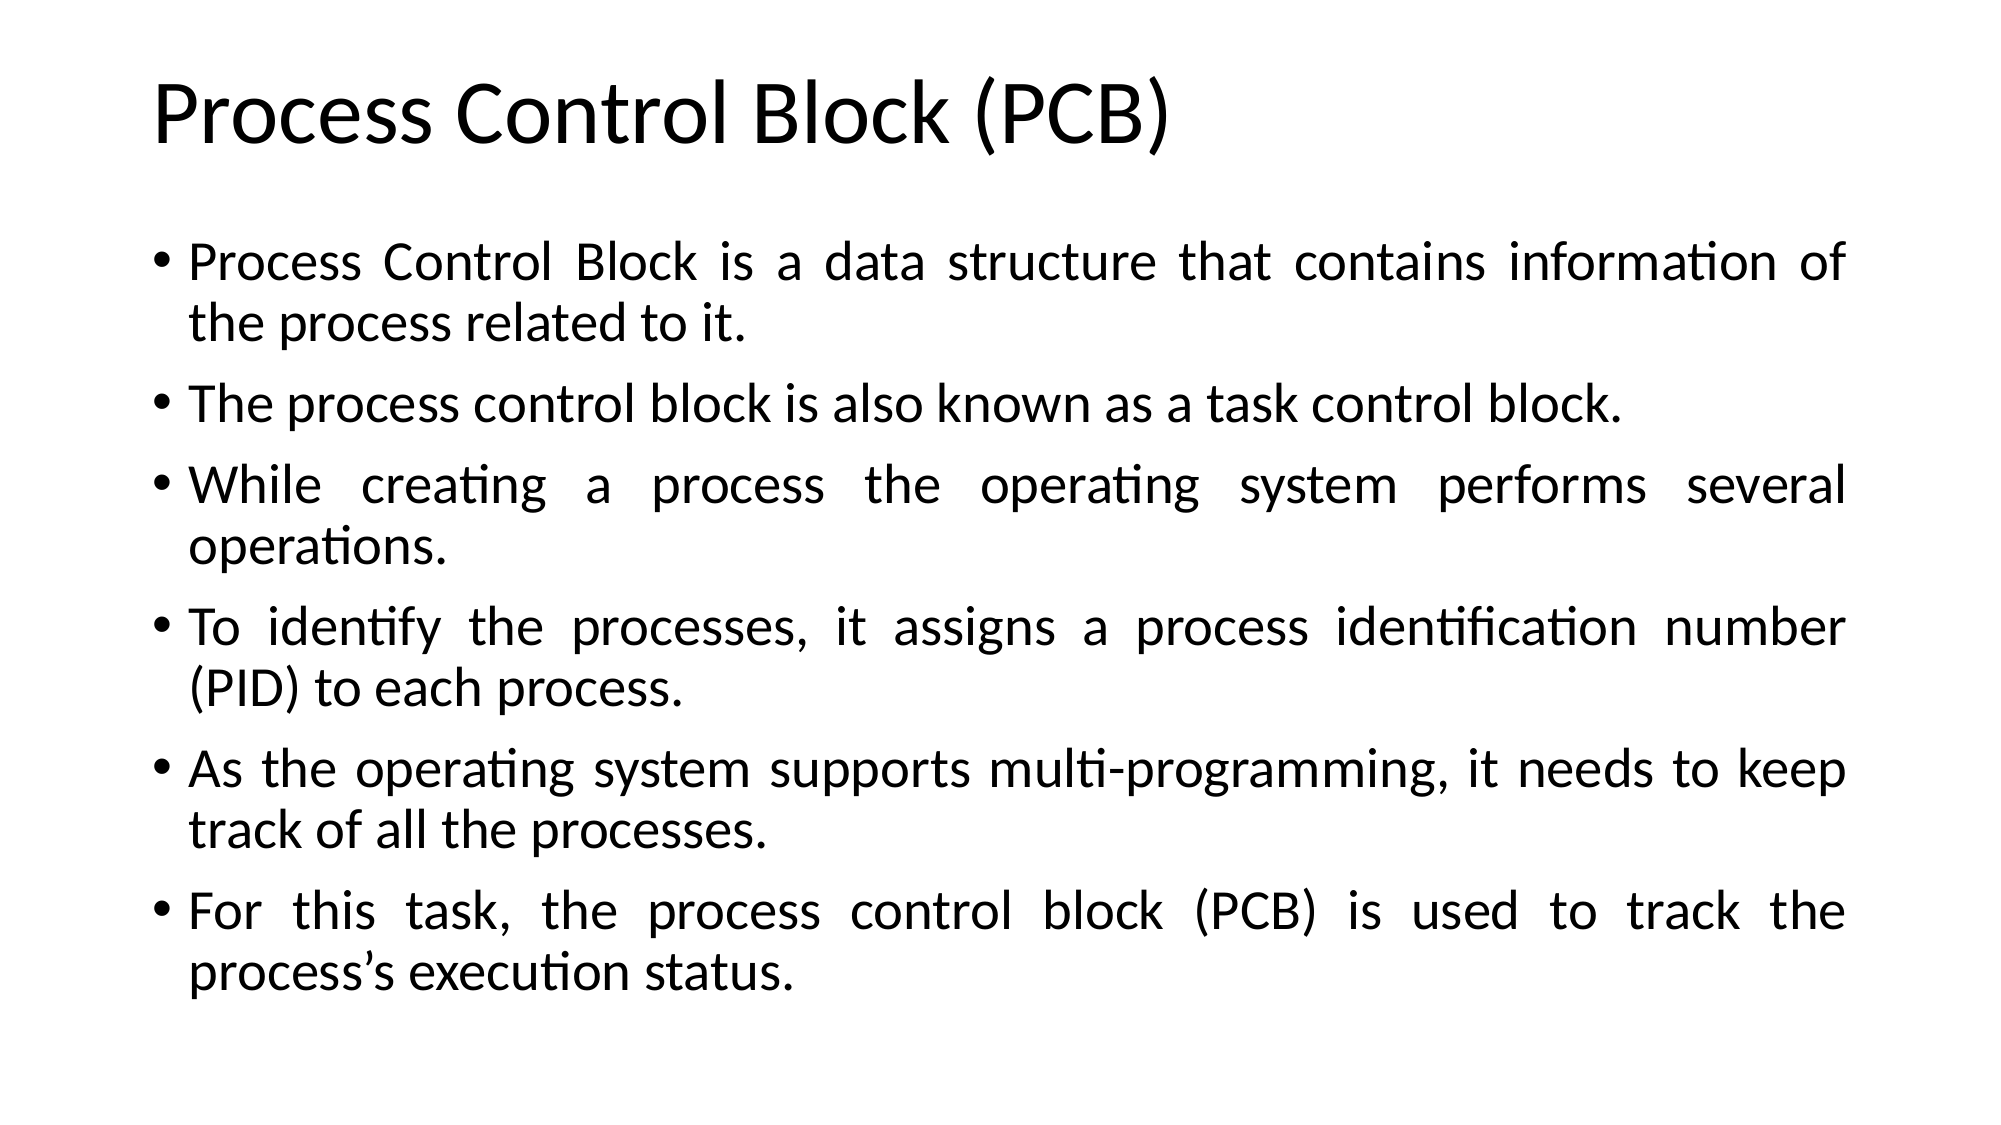

# Process Control Block (PCB)
Process Control Block is a data structure that contains information of the process related to it.
The process control block is also known as a task control block.
While creating a process the operating system performs several operations.
To identify the processes, it assigns a process identification number (PID) to each process.
As the operating system supports multi-programming, it needs to keep track of all the processes.
For this task, the process control block (PCB) is used to track the process’s execution status.